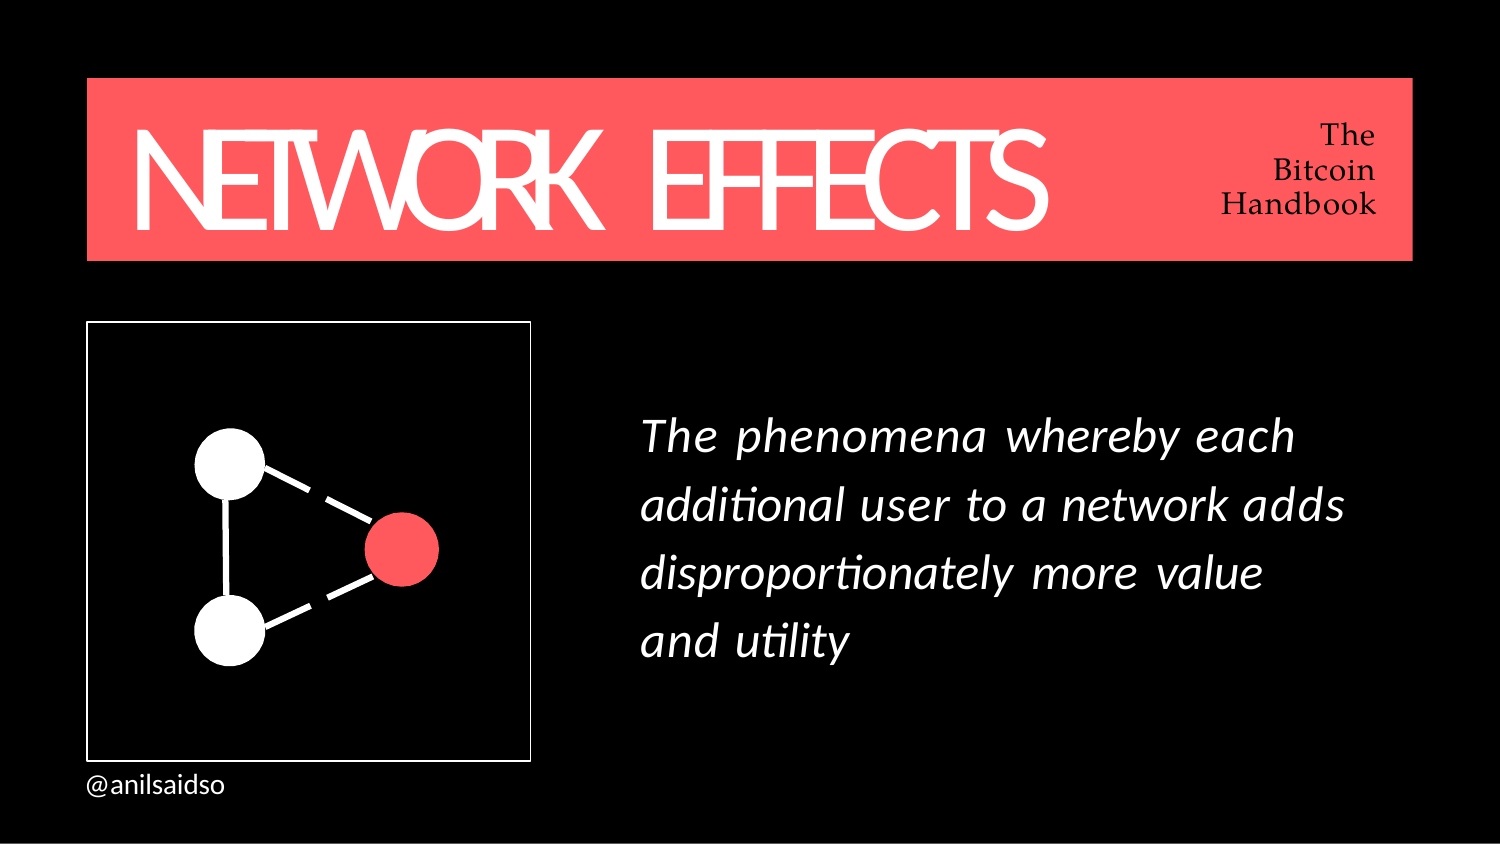

# NETWORK EFFECTS

The Bitcoin Handbook

The phenomena whereby each additional user to a network adds disproportionately more value and utility

@anilsaidso